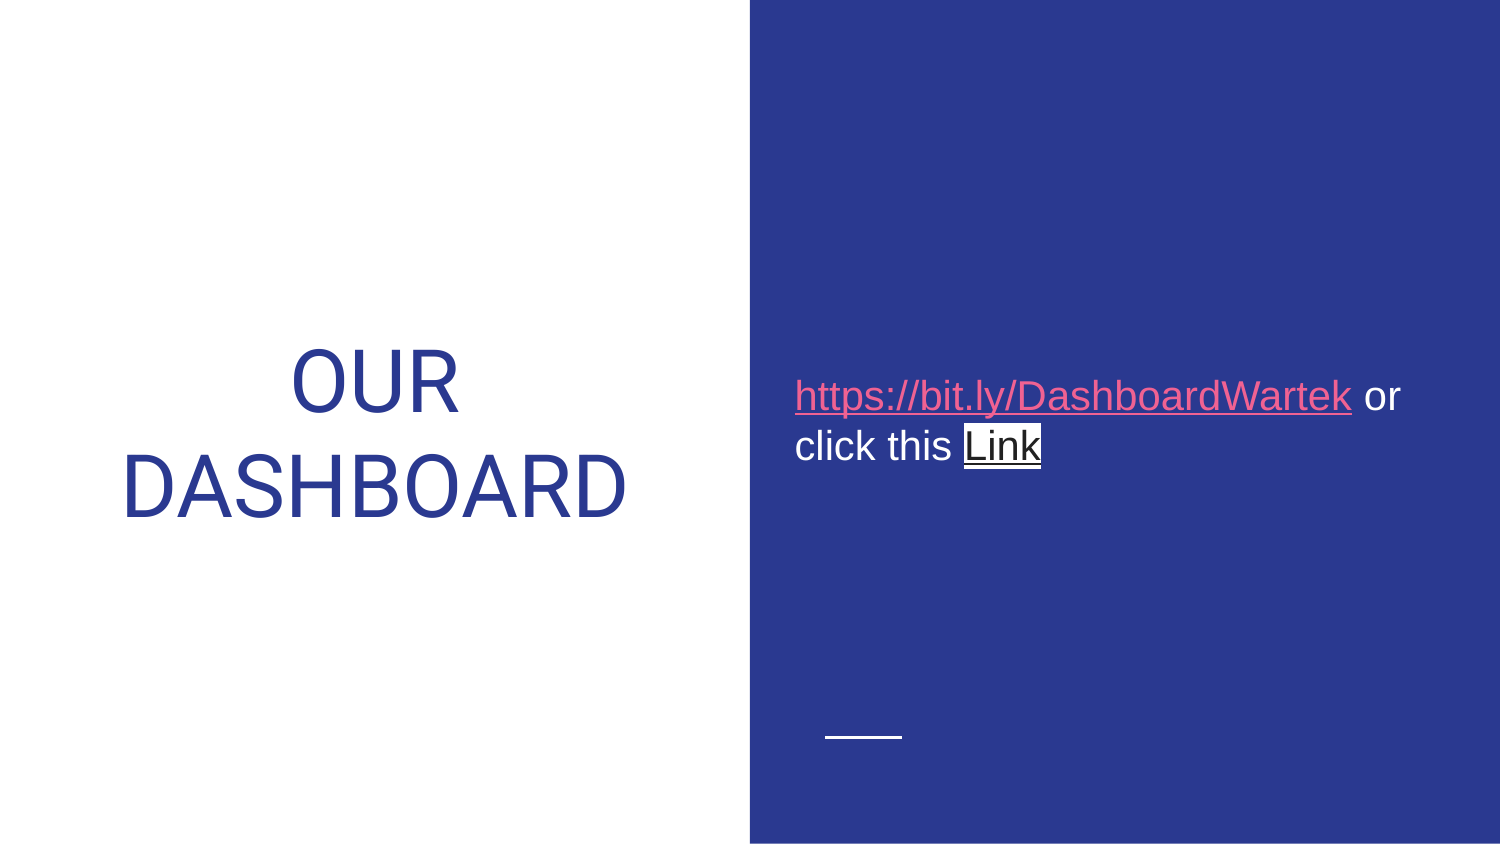

# OUR DASHBOARD
https://bit.ly/DashboardWartek or click this Link